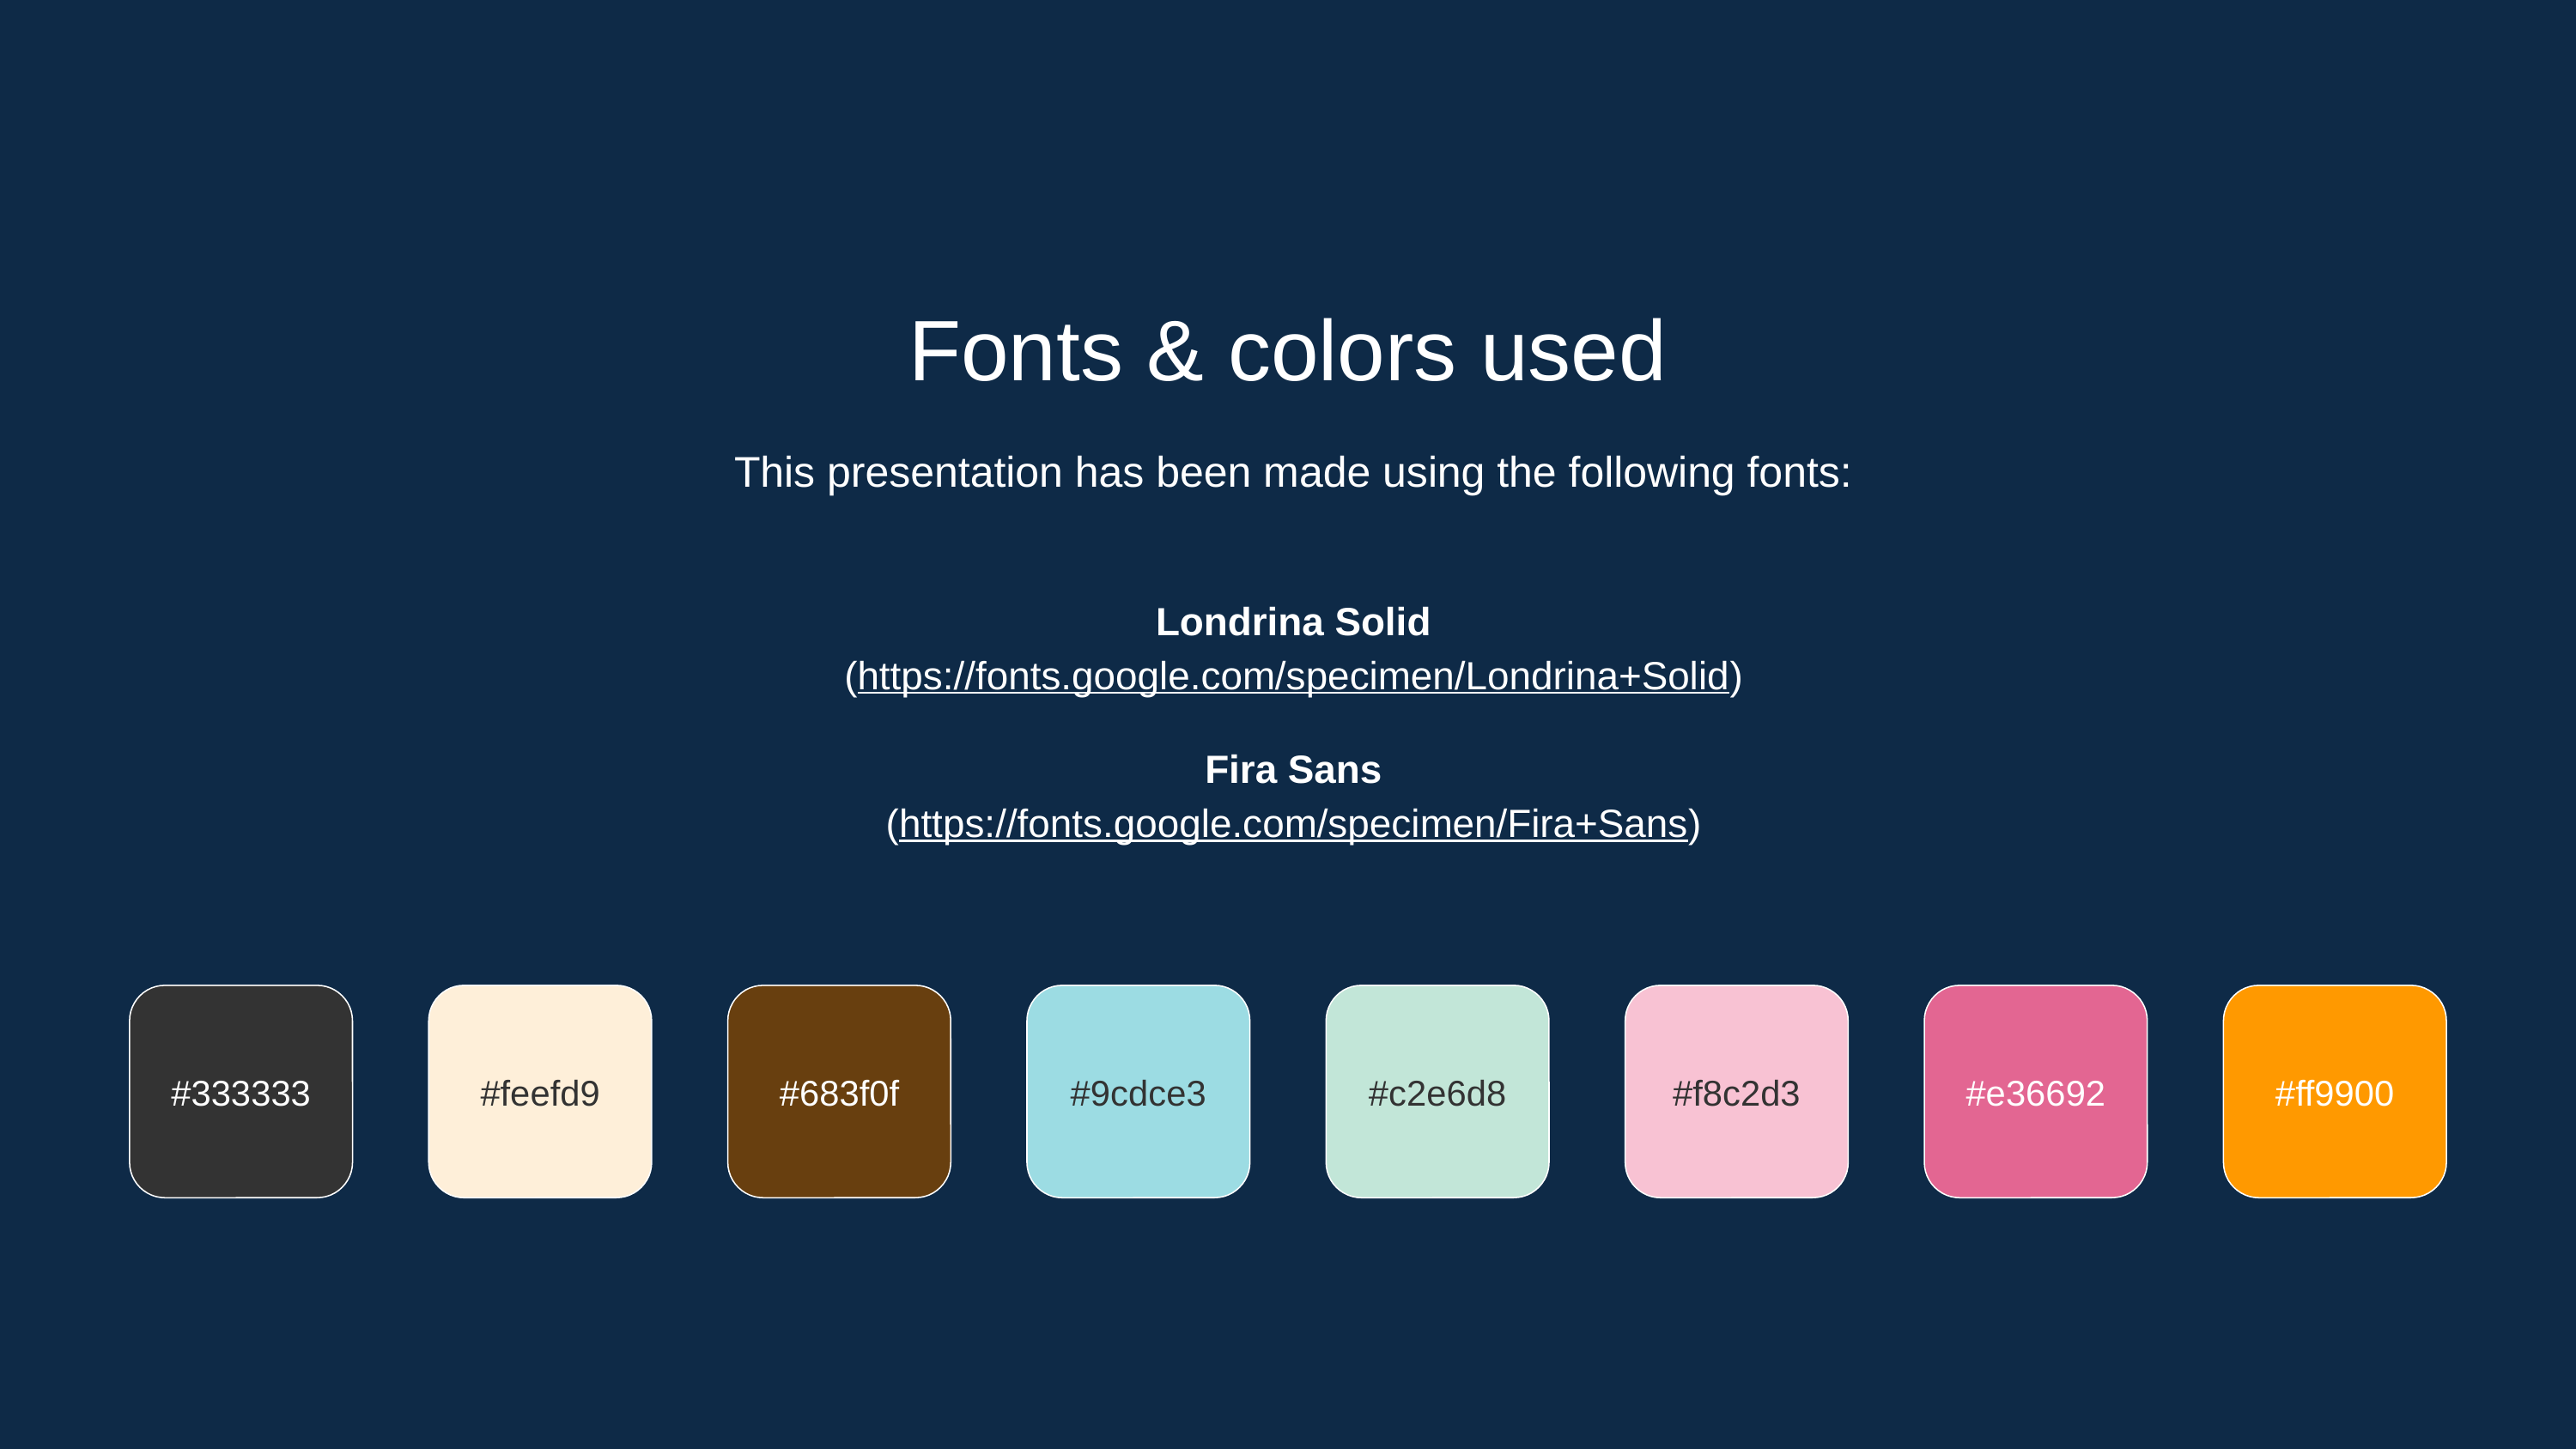

Fonts & colors used
This presentation has been made using the following fonts:

Londrina Solid
(https://fonts.google.com/specimen/Londrina+Solid)

Fira Sans
(https://fonts.google.com/specimen/Fira+Sans)

#333333
#feefd9
#683f0f
#9cdce3
#c2e6d8
#f8c2d3
#e36692
#ff9900